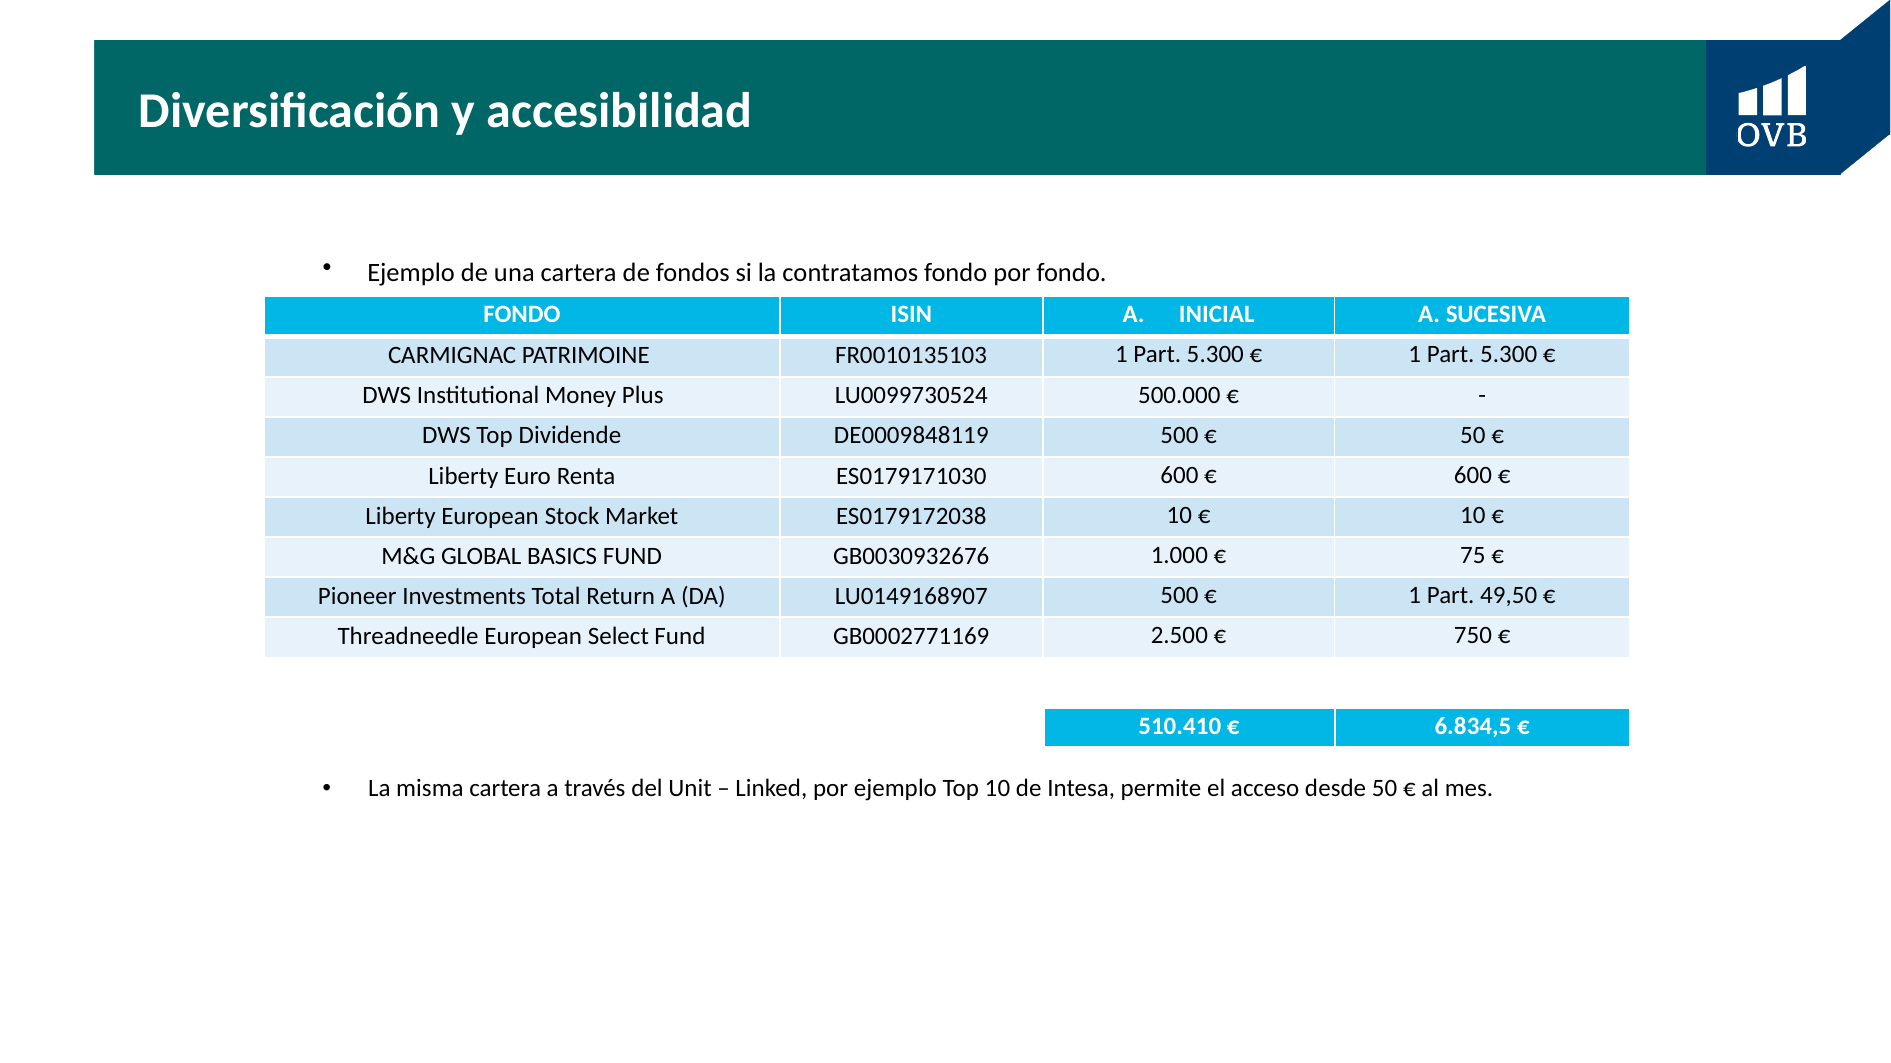

# Diversificación y accesibilidad
Ejemplo de una cartera de fondos si la contratamos fondo por fondo.

| FONDO | ISIN | INICIAL | A. SUCESIVA |
| --- | --- | --- | --- |
| CARMIGNAC PATRIMOINE | FR0010135103 | 1 Part. 5.300 € | 1 Part. 5.300 € |
| DWS Institutional Money Plus | LU0099730524 | 500.000 € | - |
| DWS Top Dividende | DE0009848119 | 500 € | 50 € |
| Liberty Euro Renta | ES0179171030 | 600 € | 600 € |
| Liberty European Stock Market | ES0179172038 | 10 € | 10 € |
| M&G GLOBAL BASICS FUND | GB0030932676 | 1.000 € | 75 € |
| Pioneer Investments Total Return A (DA) | LU0149168907 | 500 € | 1 Part. 49,50 € |
| Threadneedle European Select Fund | GB0002771169 | 2.500 € | 750 € |
| 510.410 € | 6.834,5 € |
| --- | --- |
La misma cartera a través del Unit – Linked, por ejemplo Top 10 de Intesa, permite el acceso desde 50 € al mes.